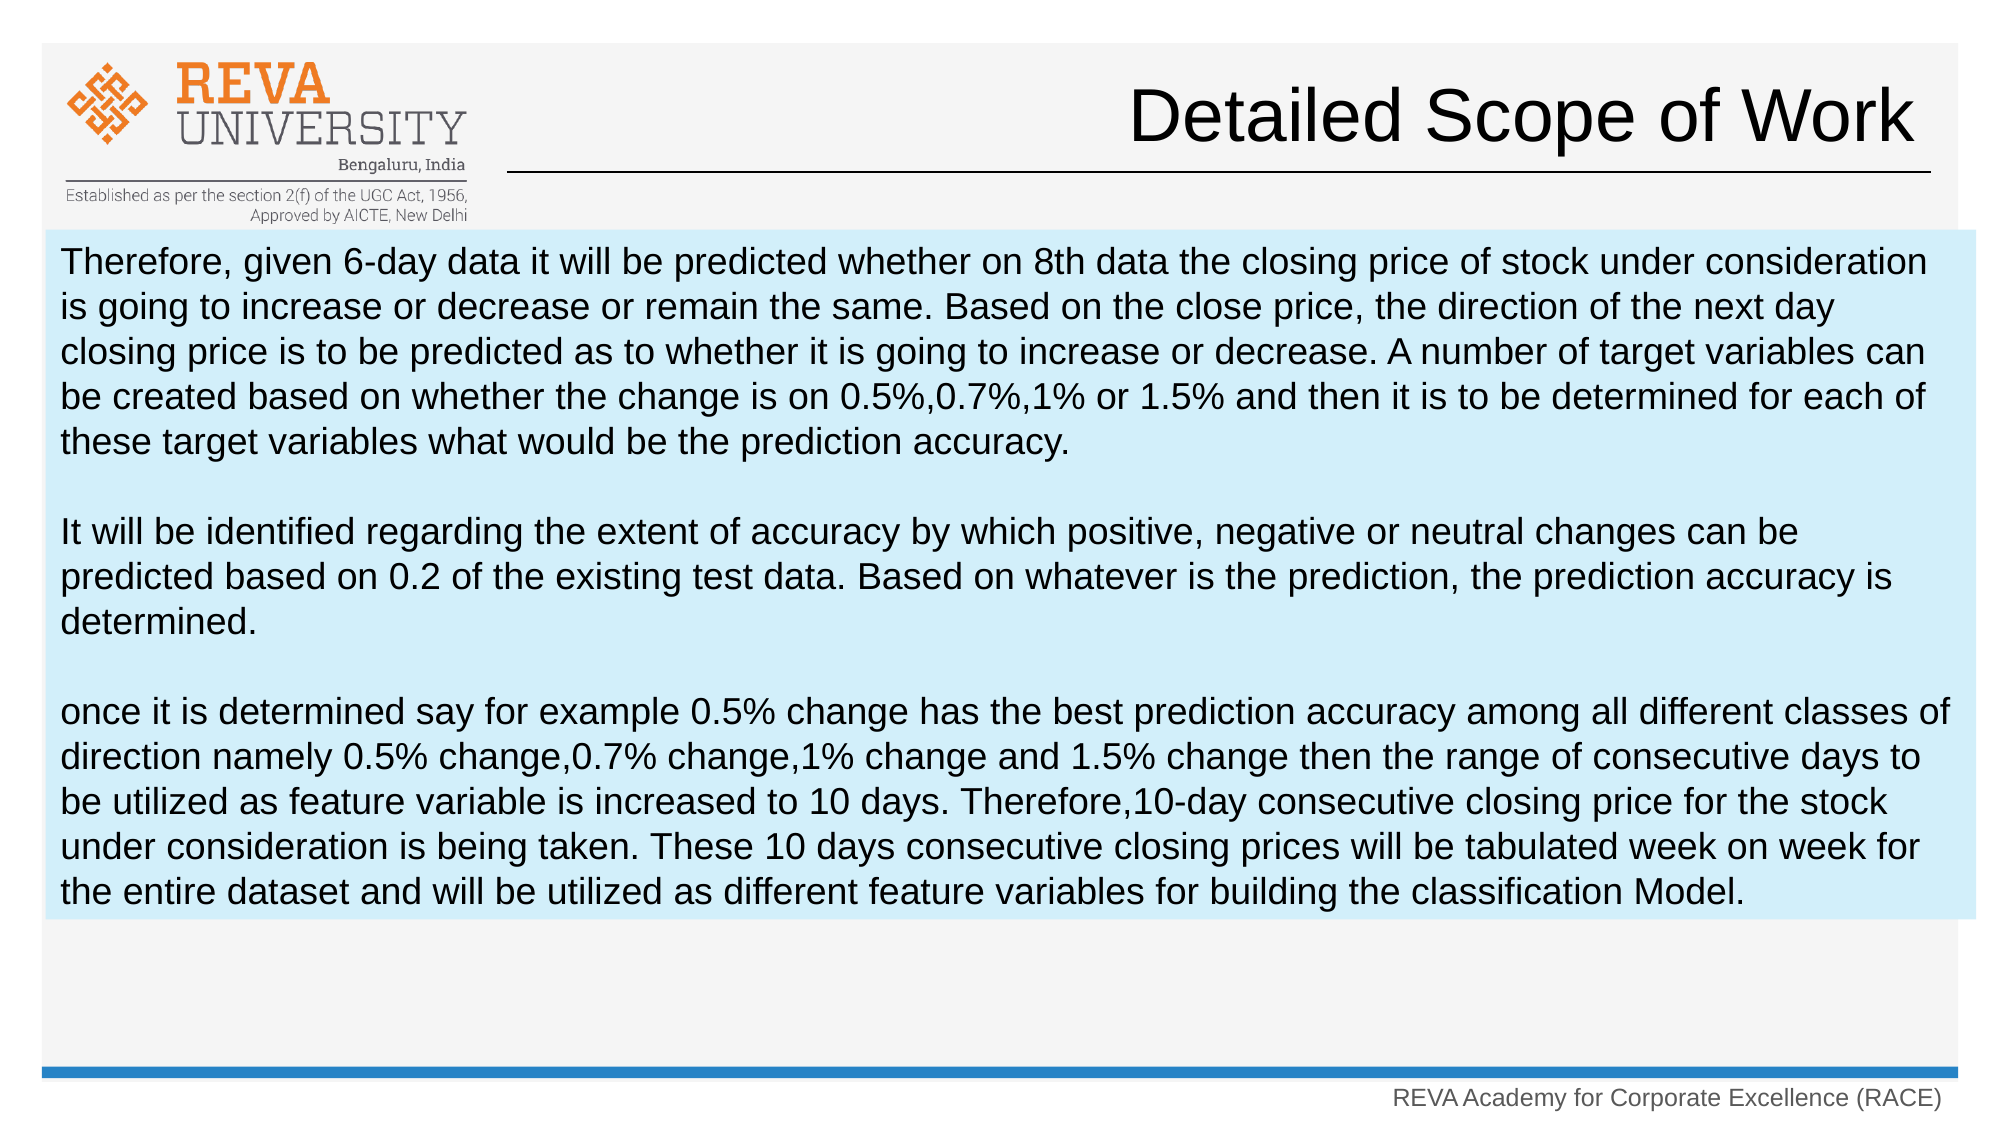

# Detailed Scope of Work
Therefore, given 6-day data it will be predicted whether on 8th data the closing price of stock under consideration is going to increase or decrease or remain the same. Based on the close price, the direction of the next day closing price is to be predicted as to whether it is going to increase or decrease. A number of target variables can be created based on whether the change is on 0.5%,0.7%,1% or 1.5% and then it is to be determined for each of these target variables what would be the prediction accuracy.

It will be identified regarding the extent of accuracy by which positive, negative or neutral changes can be predicted based on 0.2 of the existing test data. Based on whatever is the prediction, the prediction accuracy is determined.

once it is determined say for example 0.5% change has the best prediction accuracy among all different classes of direction namely 0.5% change,0.7% change,1% change and 1.5% change then the range of consecutive days to be utilized as feature variable is increased to 10 days. Therefore,10-day consecutive closing price for the stock under consideration is being taken. These 10 days consecutive closing prices will be tabulated week on week for the entire dataset and will be utilized as different feature variables for building the classification Model.